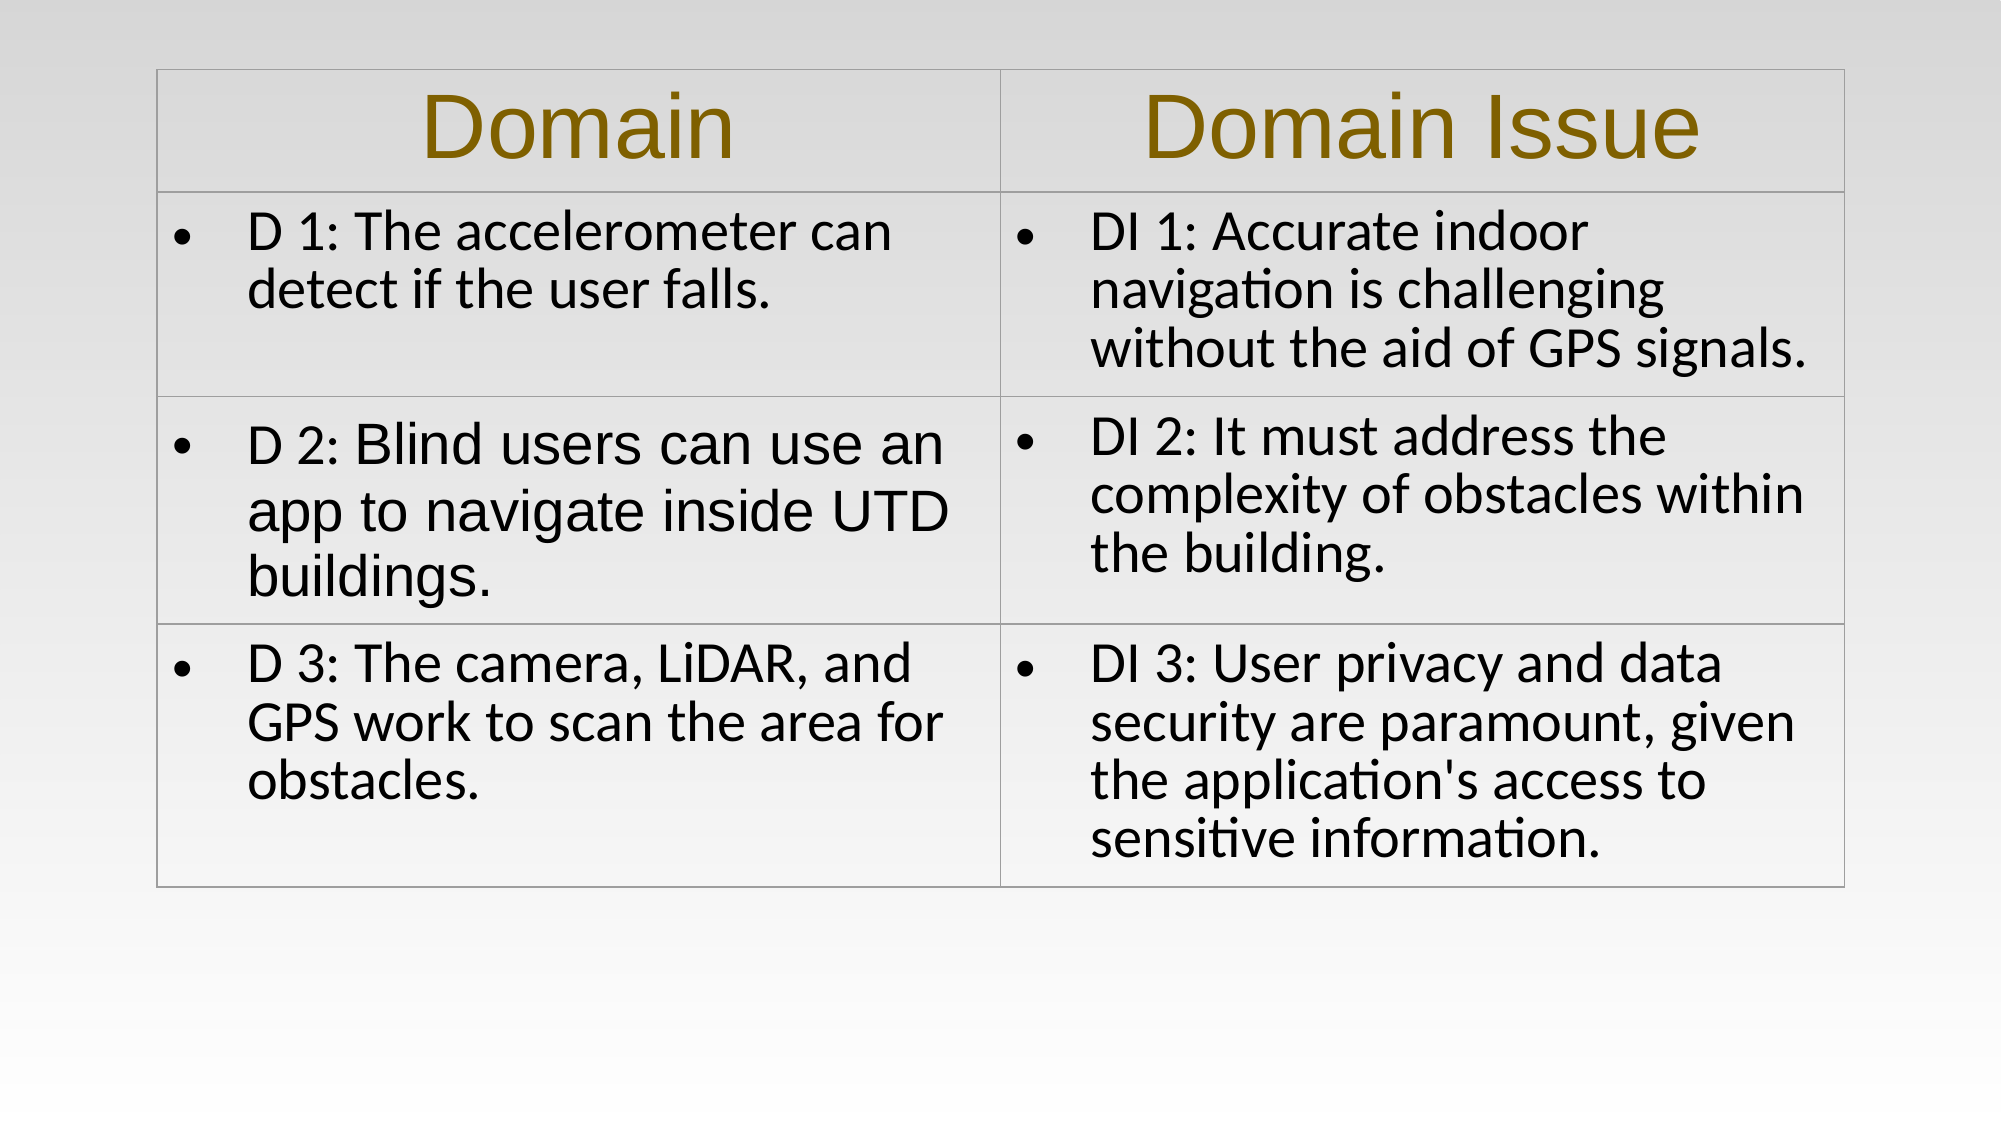

| Domain | Domain Issue |
| --- | --- |
| D 1: The accelerometer can detect if the user falls. | DI 1: Accurate indoor navigation is challenging without the aid of GPS signals. |
| D 2: Blind users can use an app to navigate inside UTD buildings. | DI 2: It must address the complexity of obstacles within the building. |
| D 3: The camera, LiDAR, and GPS work to scan the area for obstacles. | DI 3: User privacy and data security are paramount, given the application's access to sensitive information. |